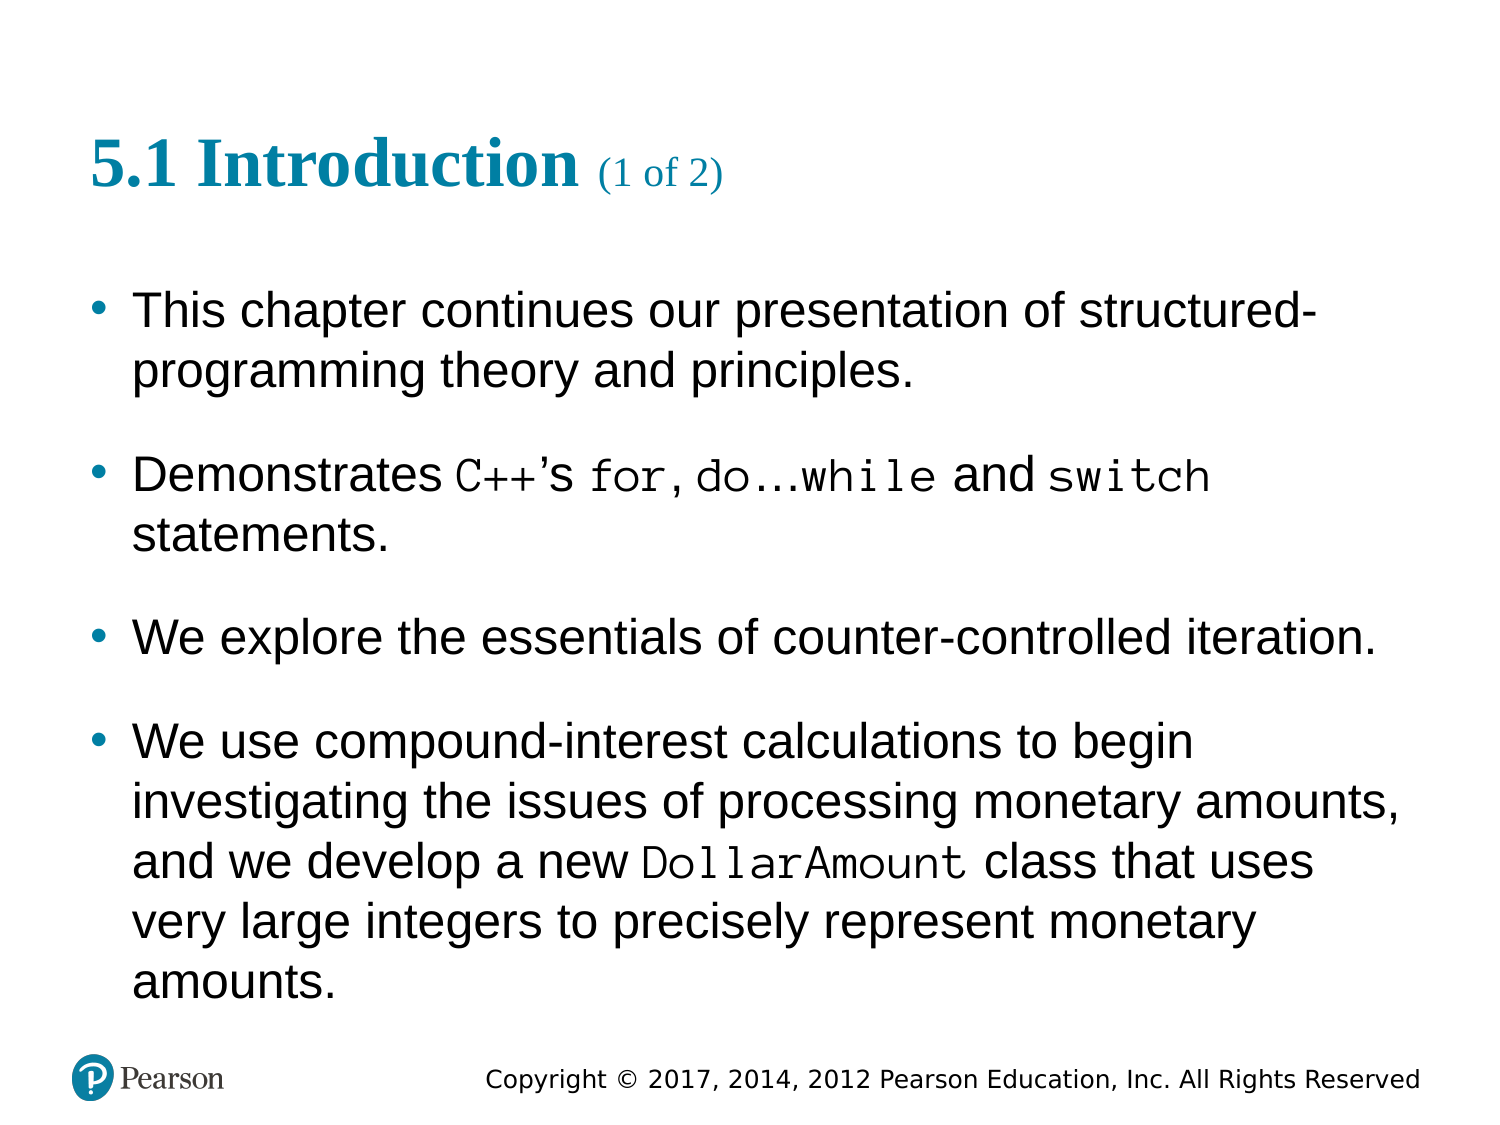

# 5.1 Introduction (1 of 2)
This chapter continues our presentation of structured-programming theory and principles.
Demonstrates C++’s for, do…while and switch statements.
We explore the essentials of counter-controlled iteration.
We use compound-interest calculations to begin investigating the issues of processing monetary amounts, and we develop a new DollarAmount class that uses very large integers to precisely represent monetary amounts.